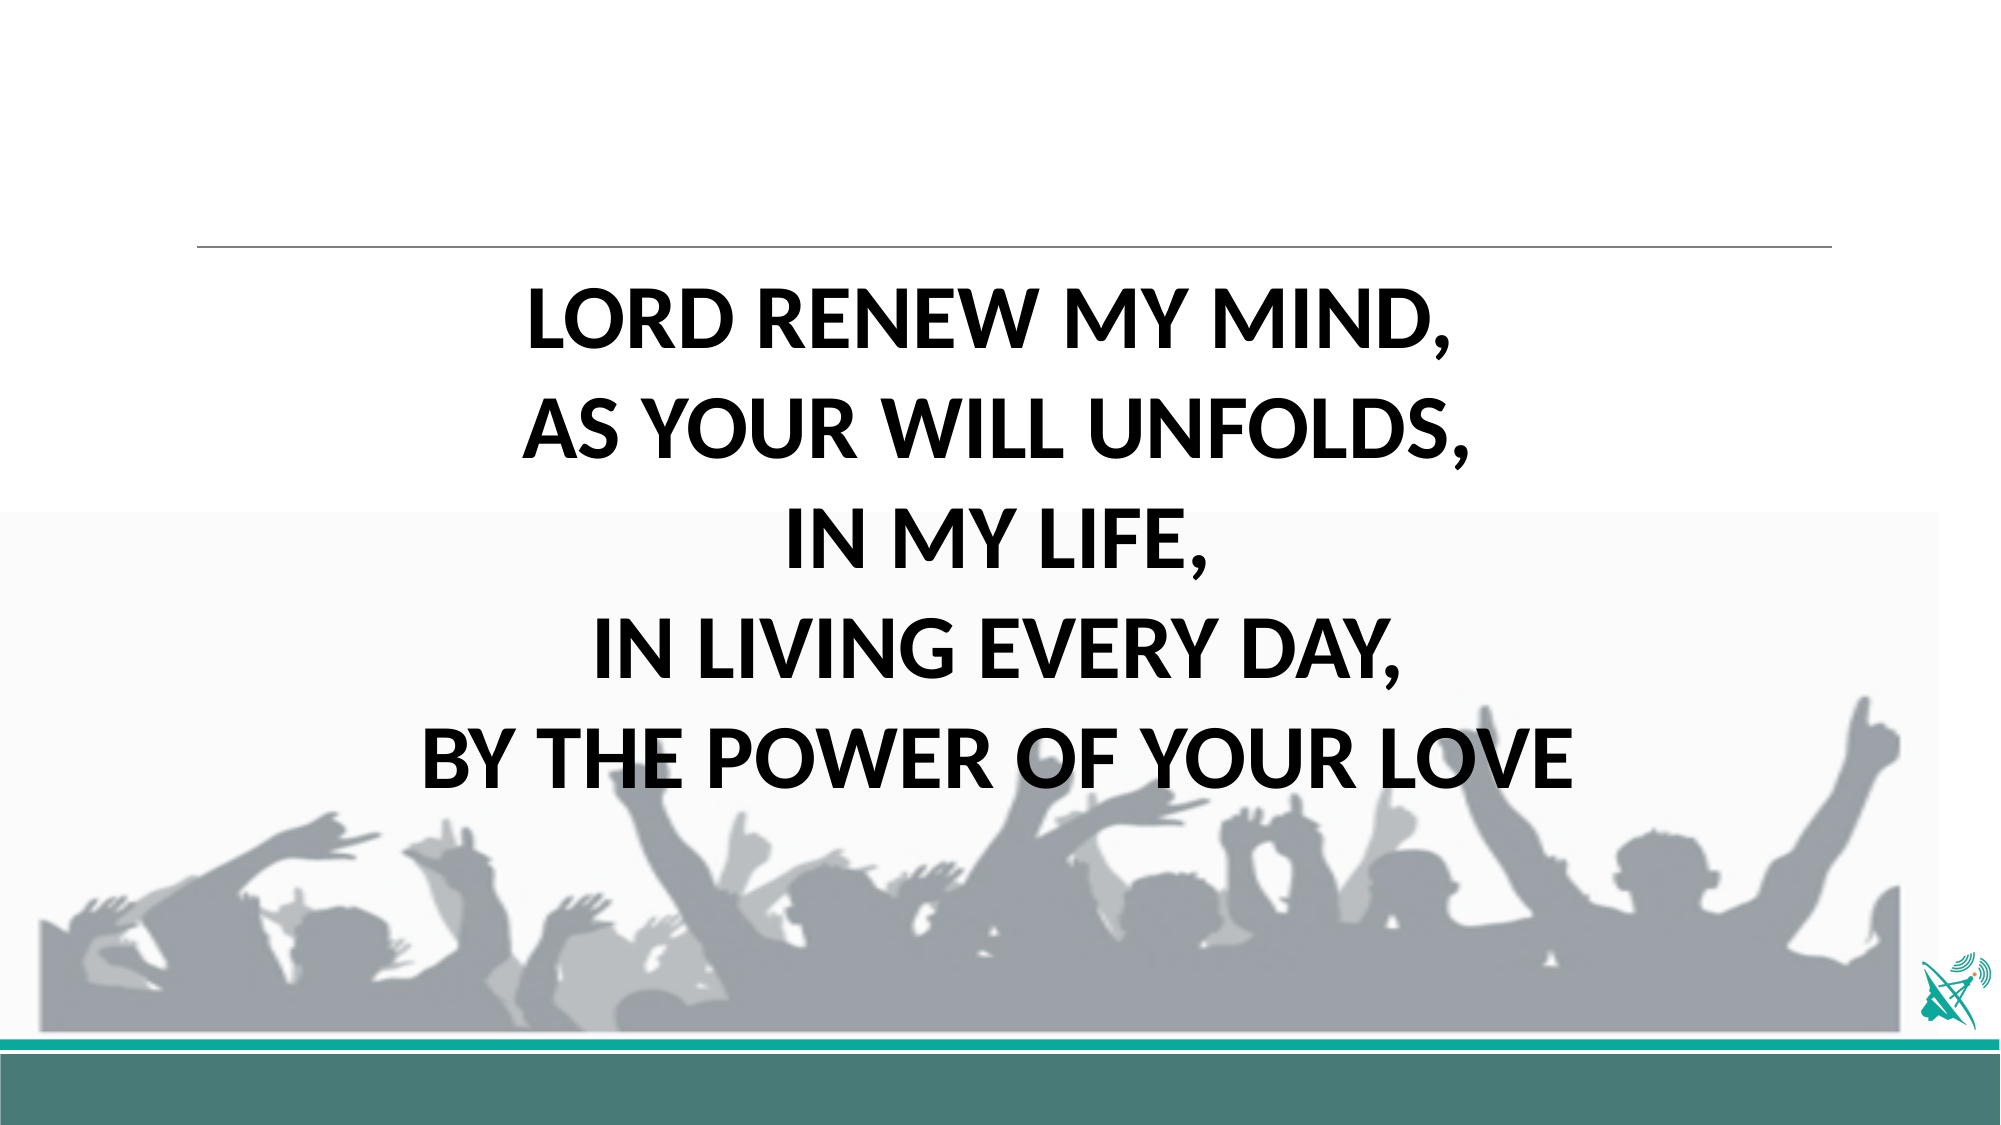

LORD RENEW MY MIND,
AS YOUR WILL UNFOLDS,
 IN MY LIFE,
IN LIVING EVERY DAY,
BY THE POWER OF YOUR LOVE